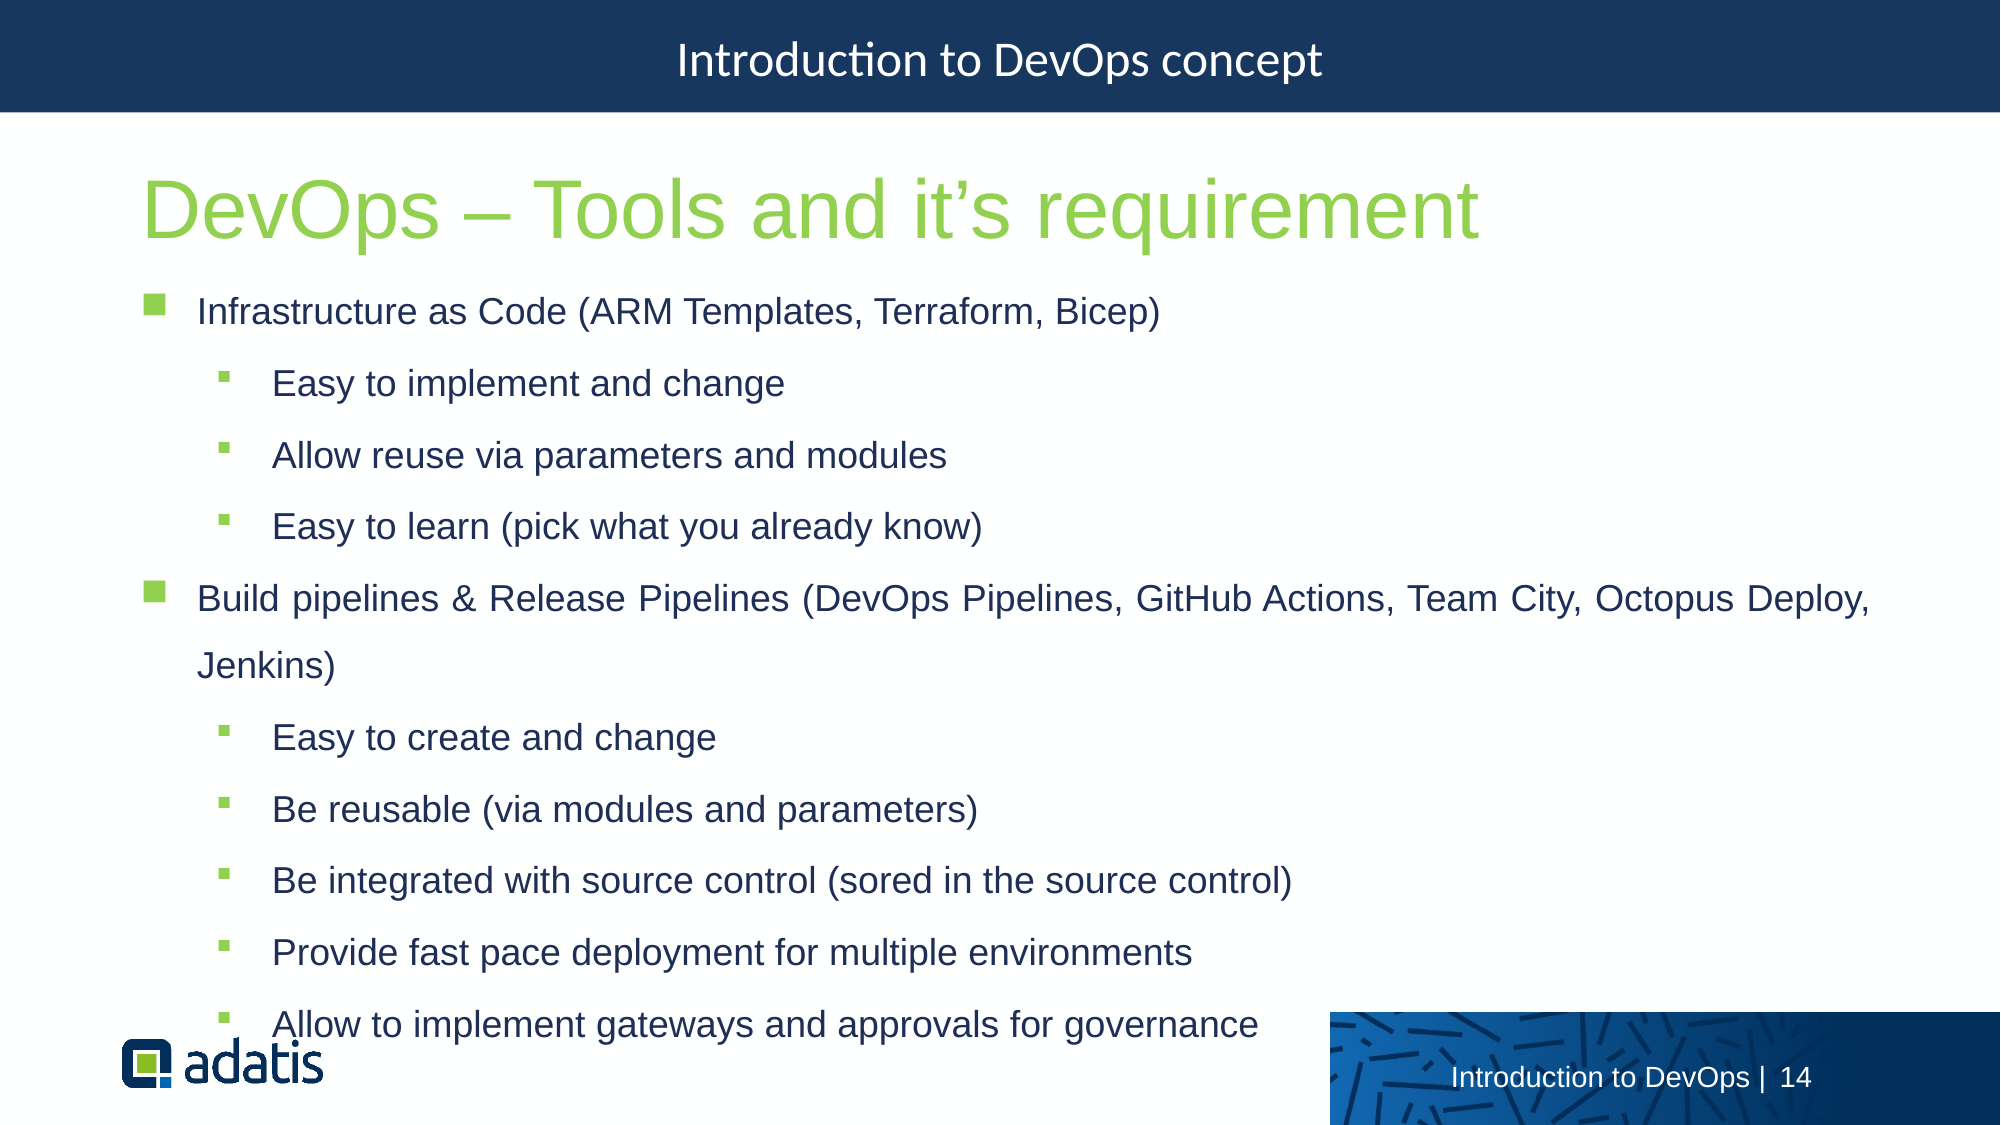

Introduction to DevOps concept
DevOps – Tools and it’s requirement
Infrastructure as Code (ARM Templates, Terraform, Bicep)
Easy to implement and change
Allow reuse via parameters and modules
Easy to learn (pick what you already know)
Build pipelines & Release Pipelines (DevOps Pipelines, GitHub Actions, Team City, Octopus Deploy, Jenkins)
Easy to create and change
Be reusable (via modules and parameters)
Be integrated with source control (sored in the source control)
Provide fast pace deployment for multiple environments
Allow to implement gateways and approvals for governance